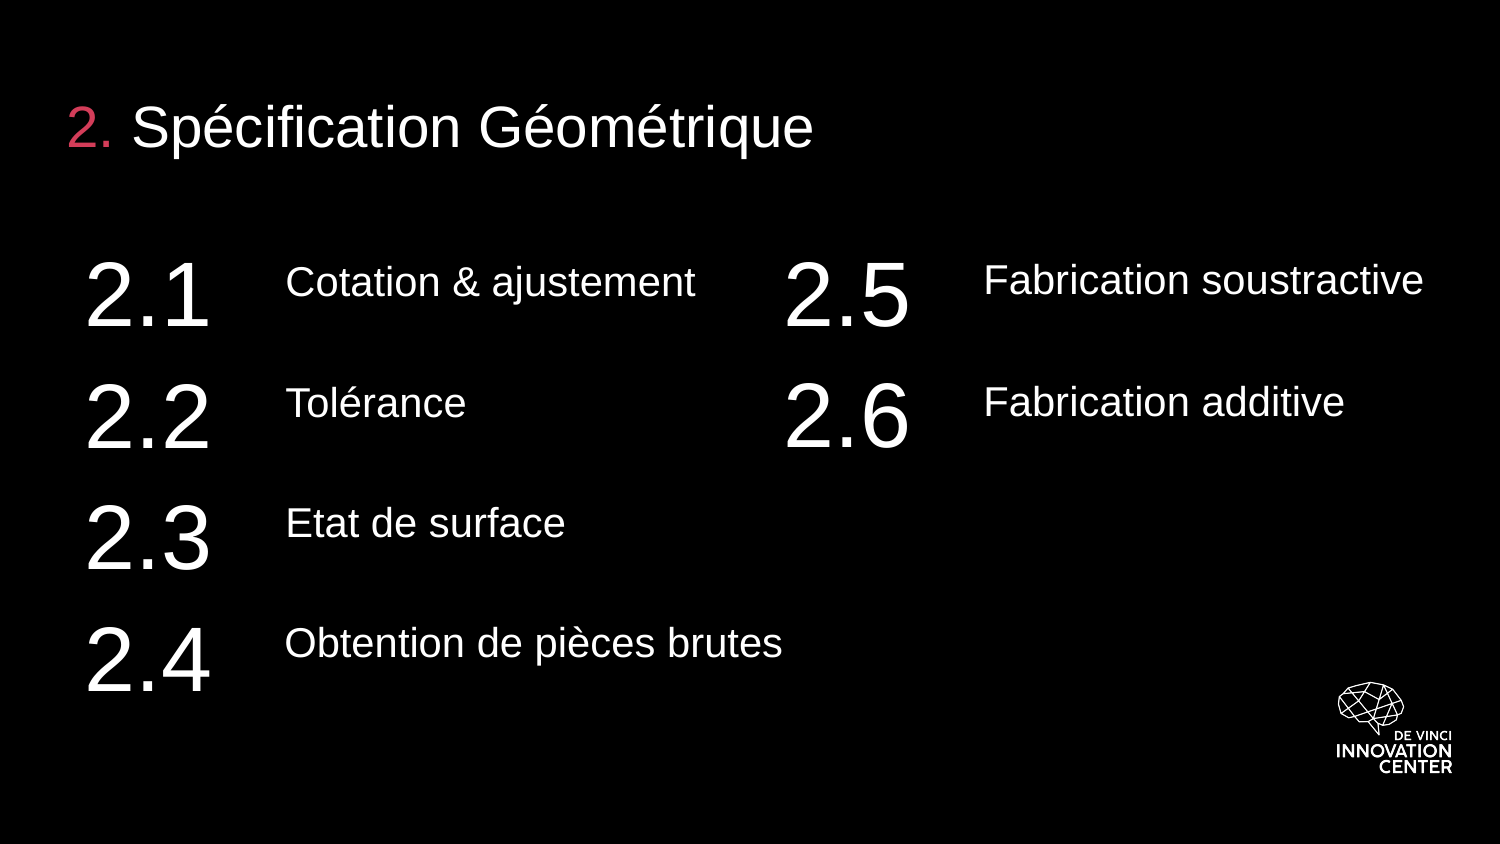

# 2. Spécification Géométrique
2.5
2.1
Fabrication soustractive
Cotation & ajustement
2.6
2.2
Fabrication additive
Tolérance
2.3
Etat de surface
2.4
Obtention de pièces brutes